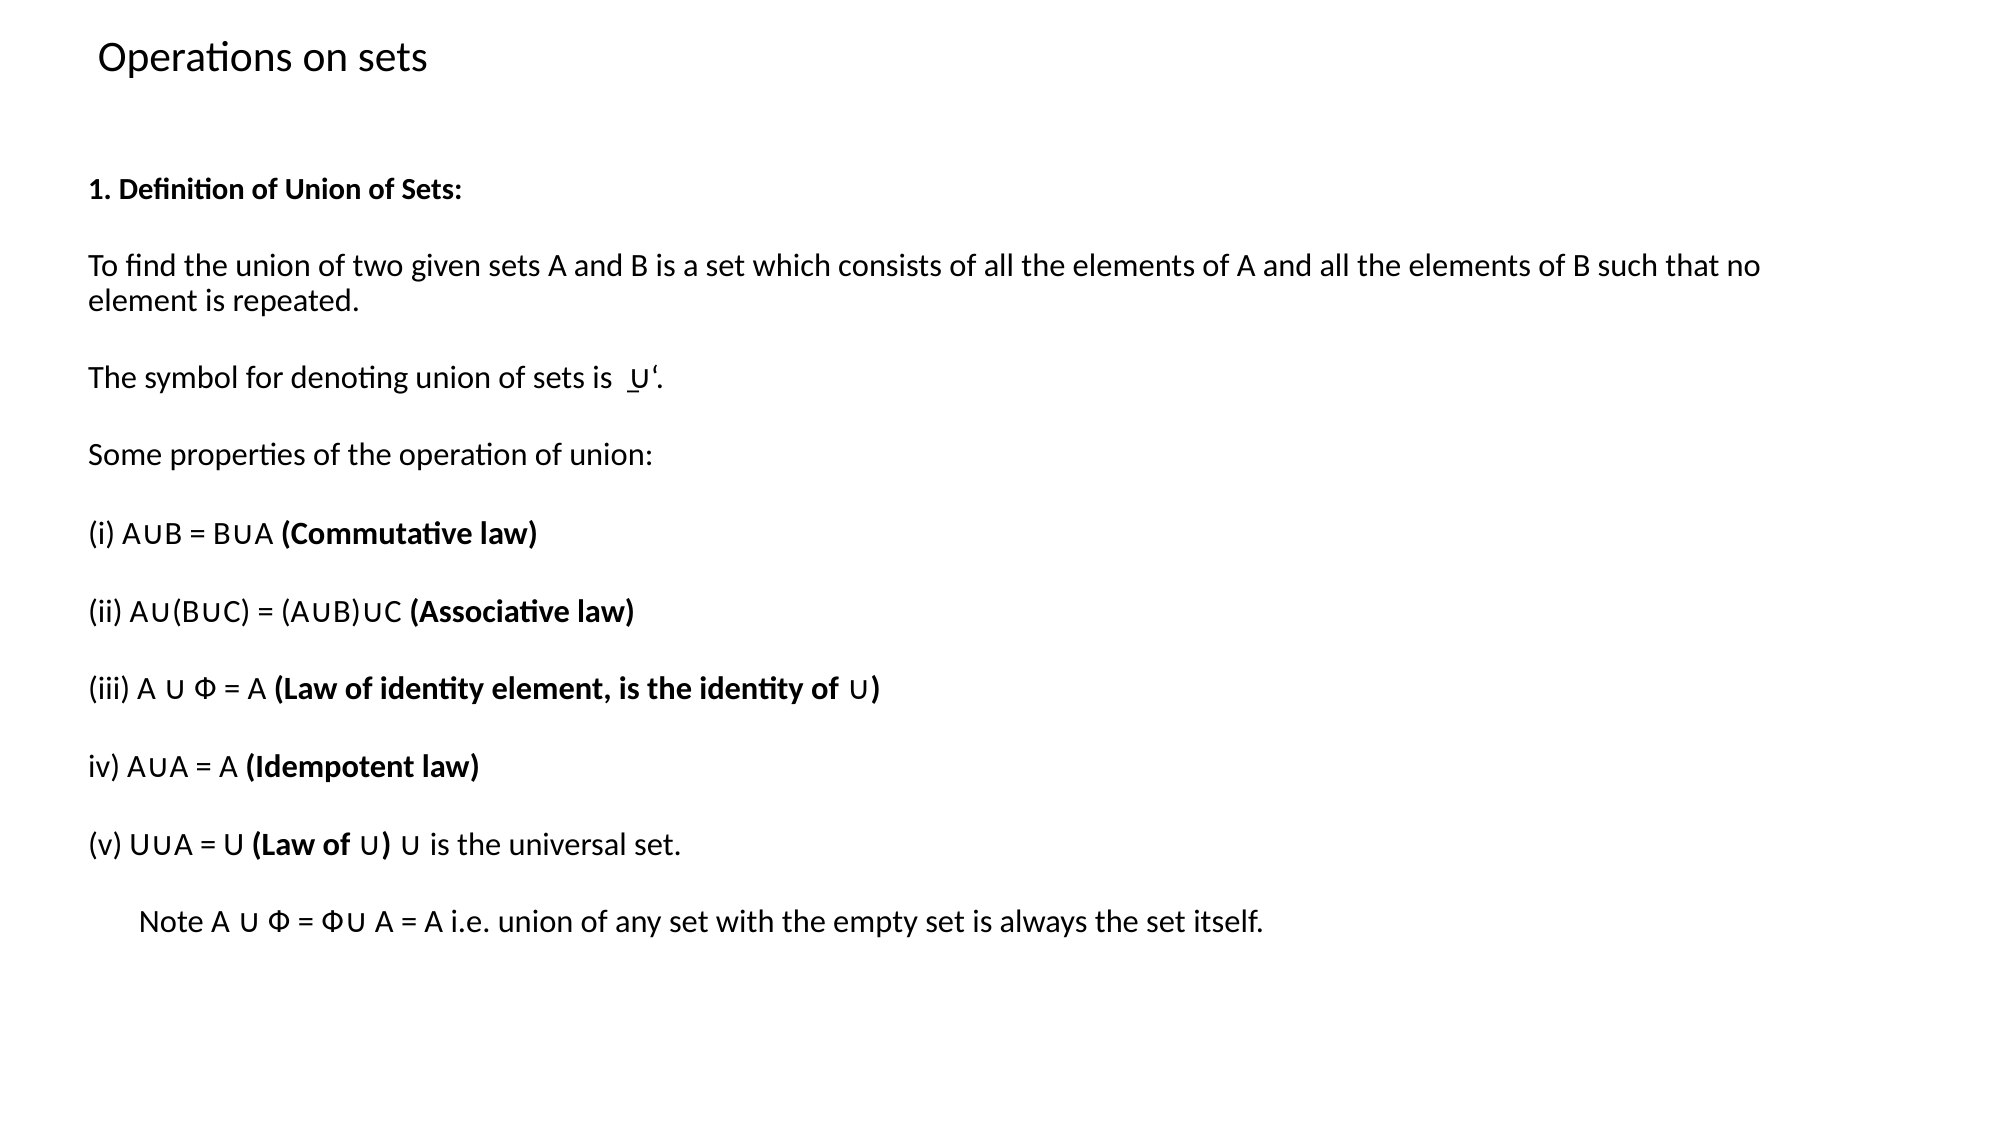

# Operations on sets

1. Definition of Union of Sets:
To find the union of two given sets A and B is a set which consists of all the elements of A and all the elements of B such that no element is repeated.
The symbol for denoting union of sets is  ̳∪‘.
Some properties of the operation of union:
(i) A∪B = B∪A (Commutative law)
(ii) A∪(B∪C) = (A∪B)∪C (Associative law)
(iii) A ∪ Ф = A (Law of identity element, is the identity of ∪)
iv) A∪A = A (Idempotent law)
(v) U∪A = U (Law of ∪) ∪ is the universal set.
       Note A ∪ Ф = Ф∪ A = A i.e. union of any set with the empty set is always the set itself.